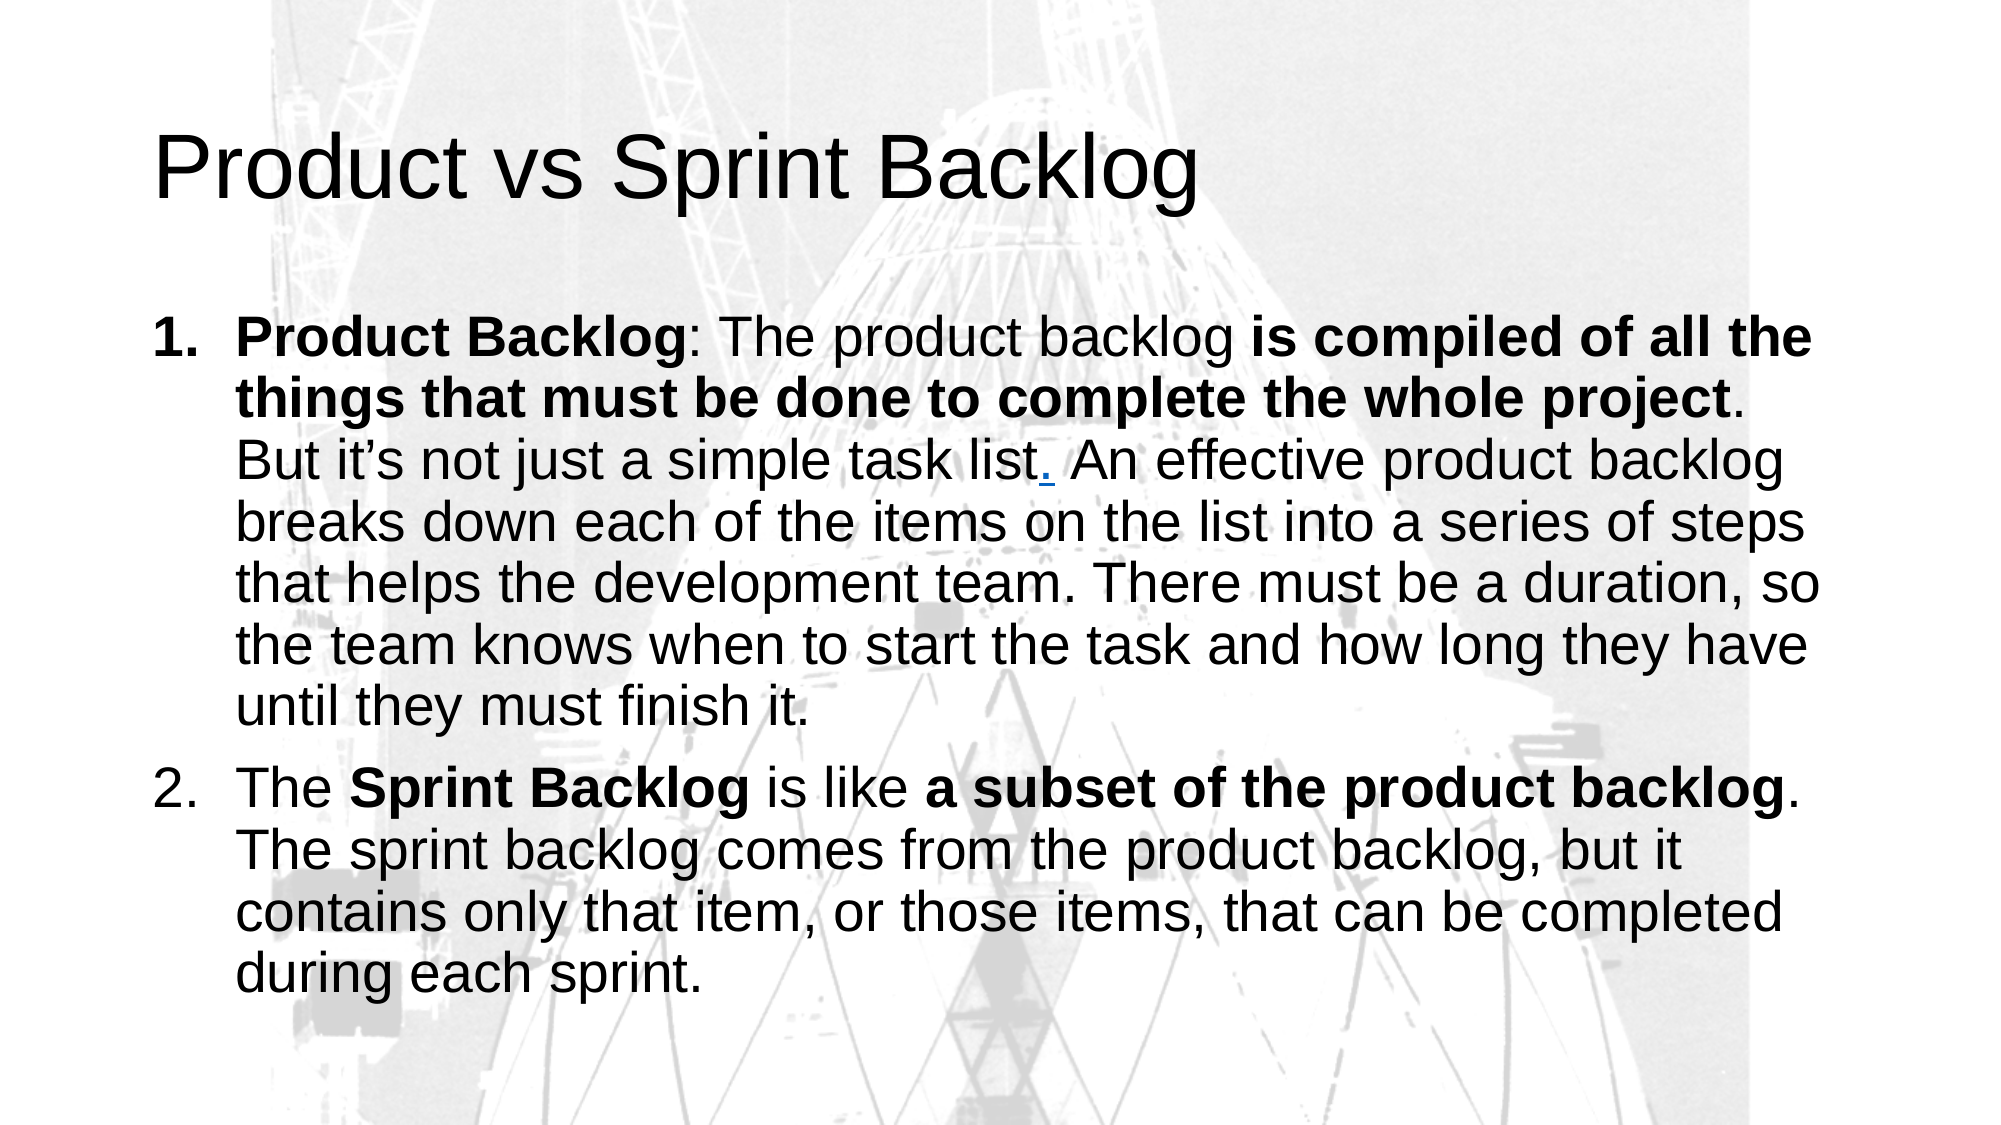

# Product vs Sprint Backlog
Product Backlog: The product backlog is compiled of all the things that must be done to complete the whole project. But it’s not just a simple task list. An effective product backlog breaks down each of the items on the list into a series of steps that helps the development team. There must be a duration, so the team knows when to start the task and how long they have until they must finish it.
The Sprint Backlog is like a subset of the product backlog. The sprint backlog comes from the product backlog, but it contains only that item, or those items, that can be completed during each sprint.